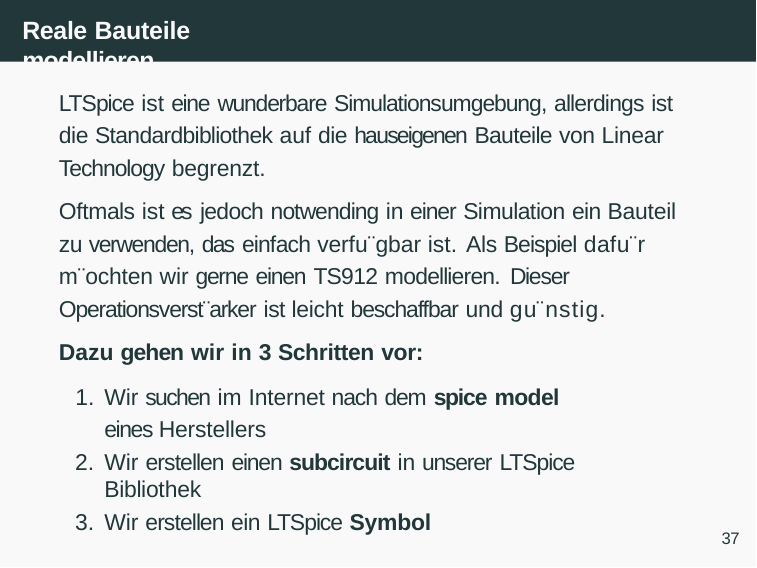

# Reale Bauteile modellieren
LTSpice ist eine wunderbare Simulationsumgebung, allerdings ist die Standardbibliothek auf die hauseigenen Bauteile von Linear Technology begrenzt.
Oftmals ist es jedoch notwending in einer Simulation ein Bauteil zu verwenden, das einfach verfu¨gbar ist. Als Beispiel dafu¨r m¨ochten wir gerne einen TS912 modellieren. Dieser Operationsverst¨arker ist leicht beschaffbar und gu¨nstig.
Dazu gehen wir in 3 Schritten vor:
Wir suchen im Internet nach dem spice model eines Herstellers
Wir erstellen einen subcircuit in unserer LTSpice Bibliothek
Wir erstellen ein LTSpice Symbol
37